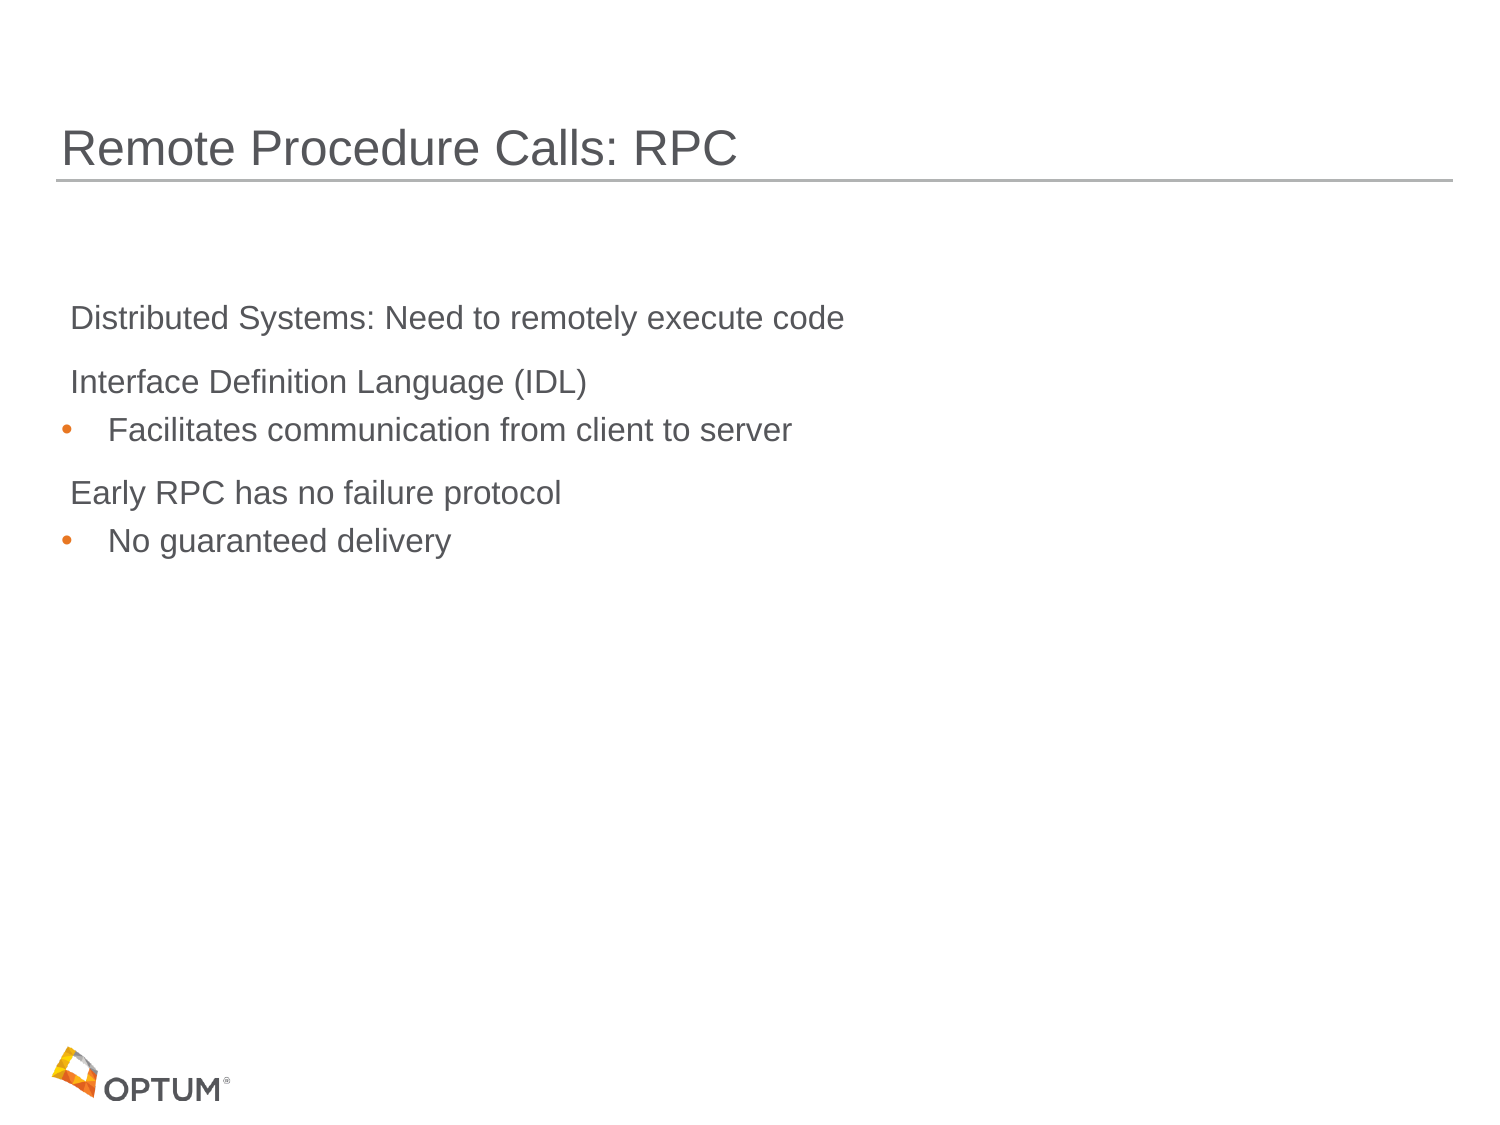

# Remote Procedure Calls: RPC
 Distributed Systems: Need to remotely execute code
 Interface Definition Language (IDL)
 Facilitates communication from client to server
 Early RPC has no failure protocol
 No guaranteed delivery